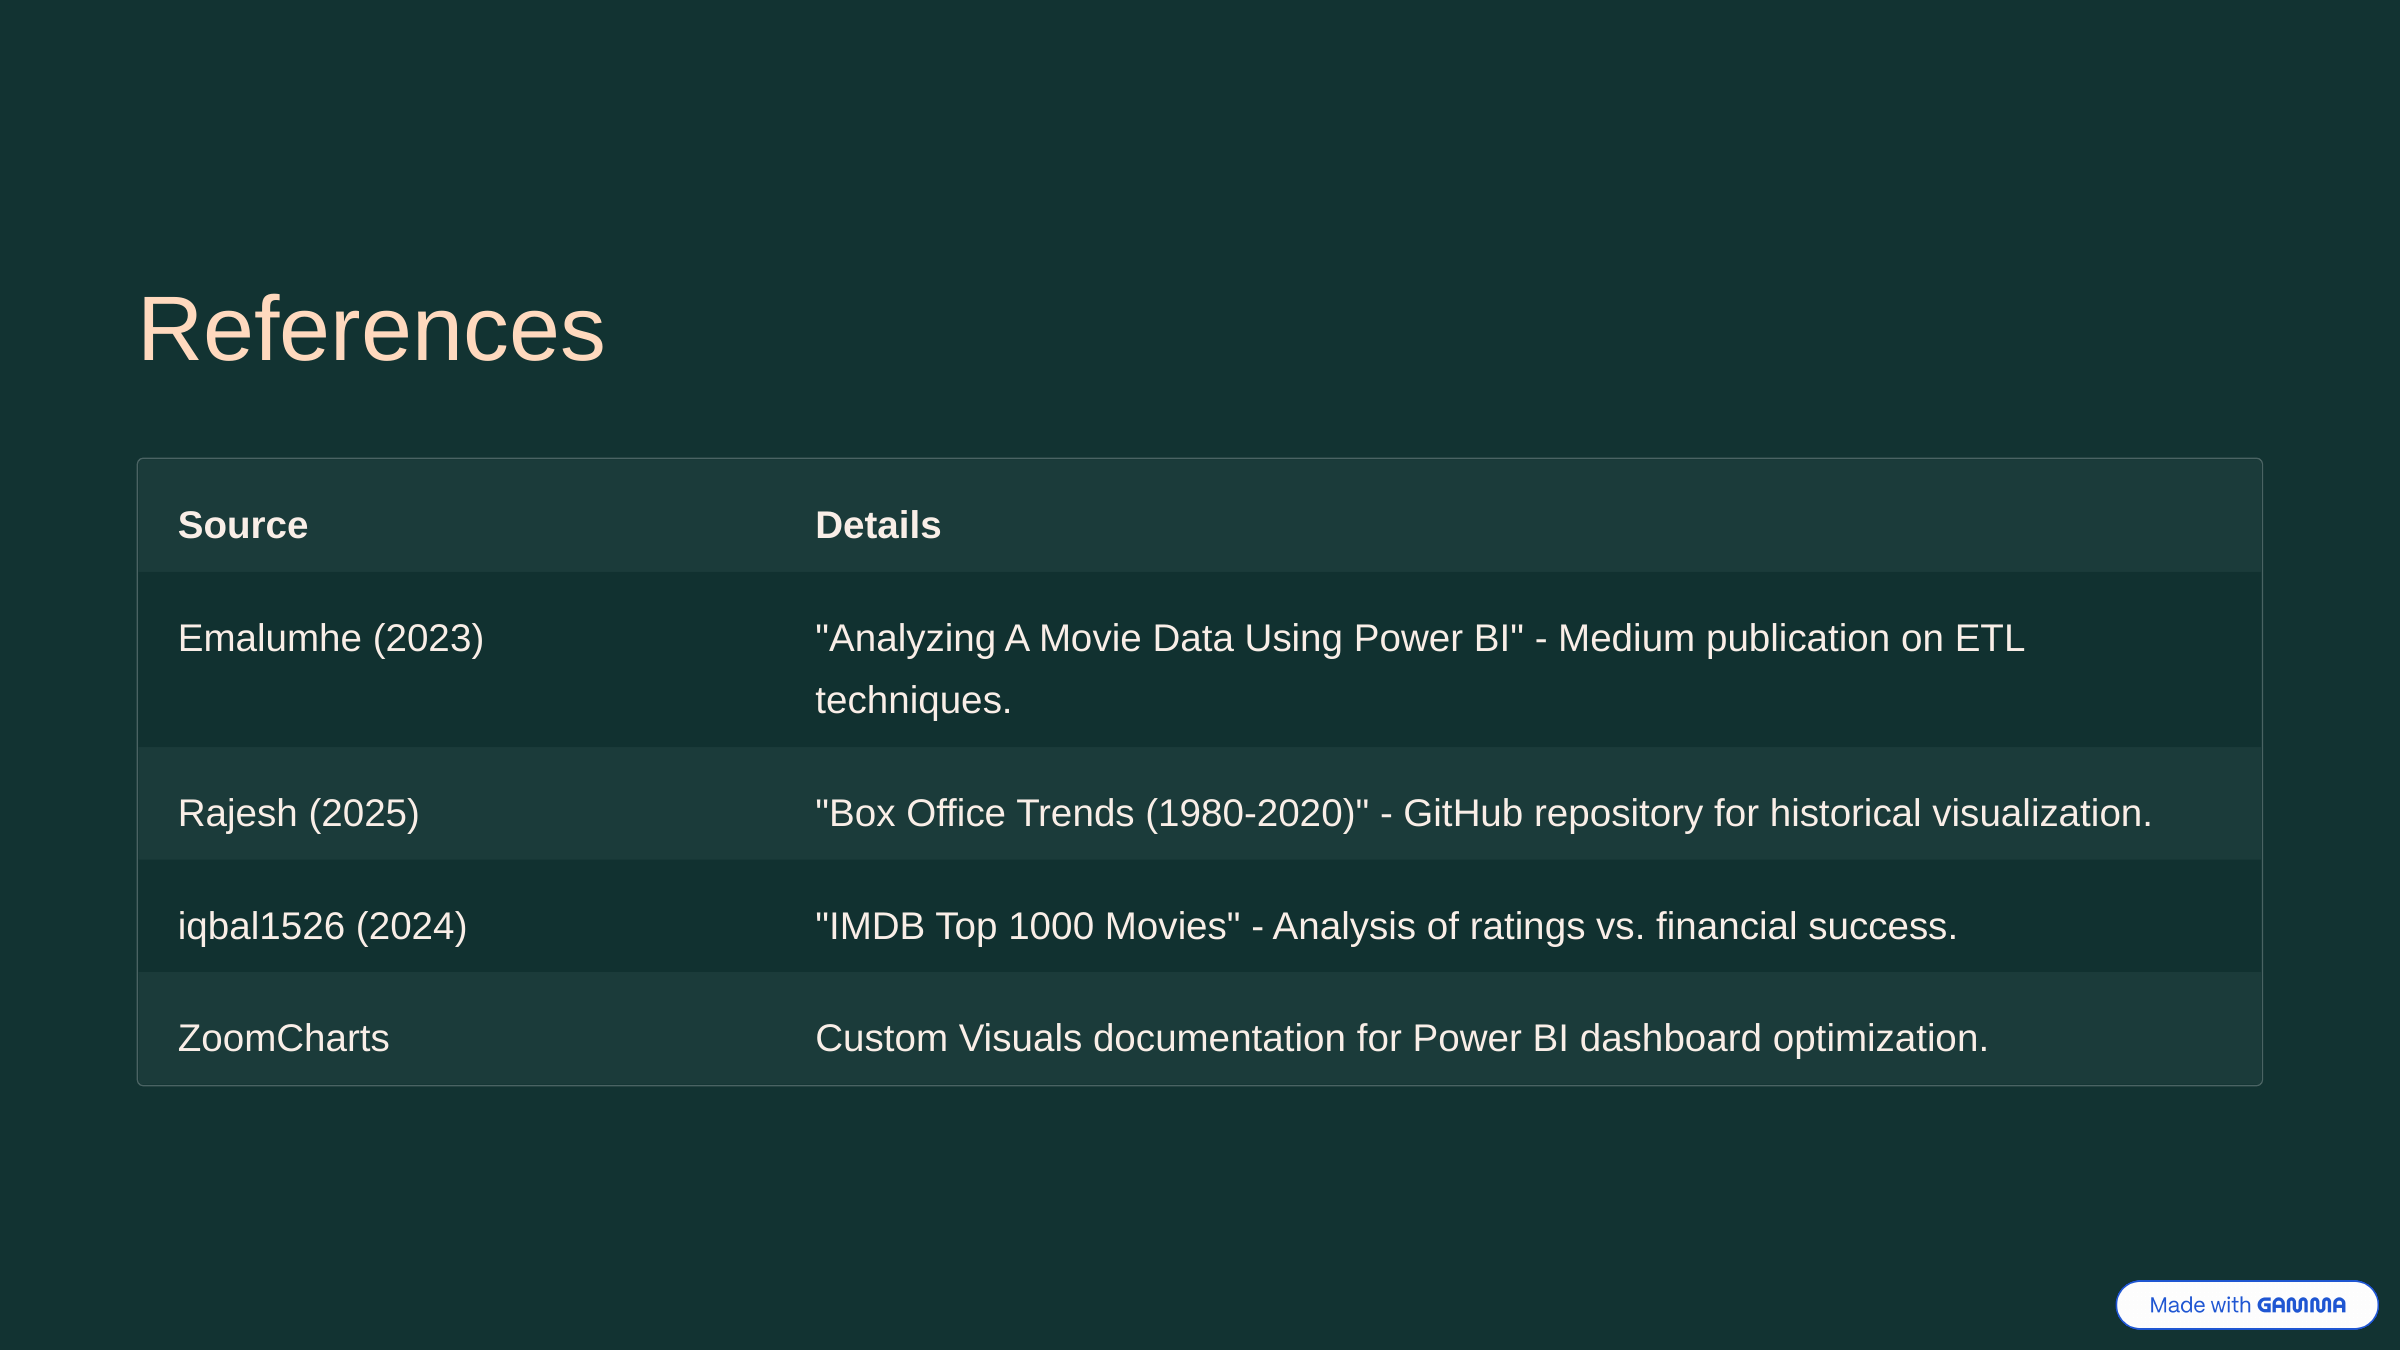

References

Source
Details

Emalumhe (2023)
"Analyzing A Movie Data Using Power BI" - Medium publication on ETL techniques.

Rajesh (2025)
"Box Office Trends (1980-2020)" - GitHub repository for historical visualization.

iqbal1526 (2024)
"IMDB Top 1000 Movies" - Analysis of ratings vs. financial success.

ZoomCharts
Custom Visuals documentation for Power BI dashboard optimization.